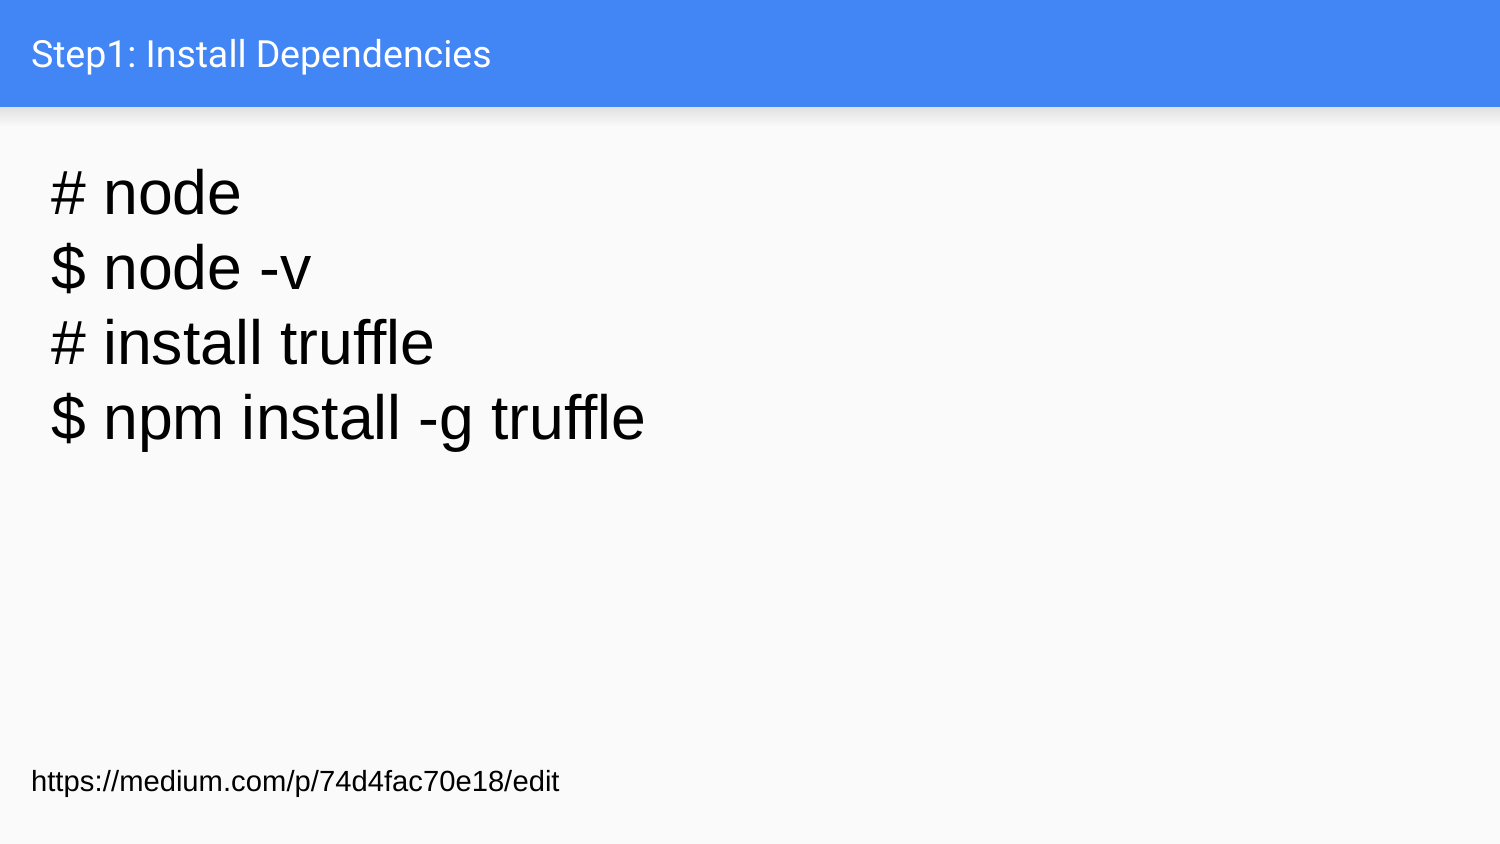

# Step1: Install Dependencies
# node
$ node -v
# install truffle
$ npm install -g truffle
https://medium.com/p/74d4fac70e18/edit